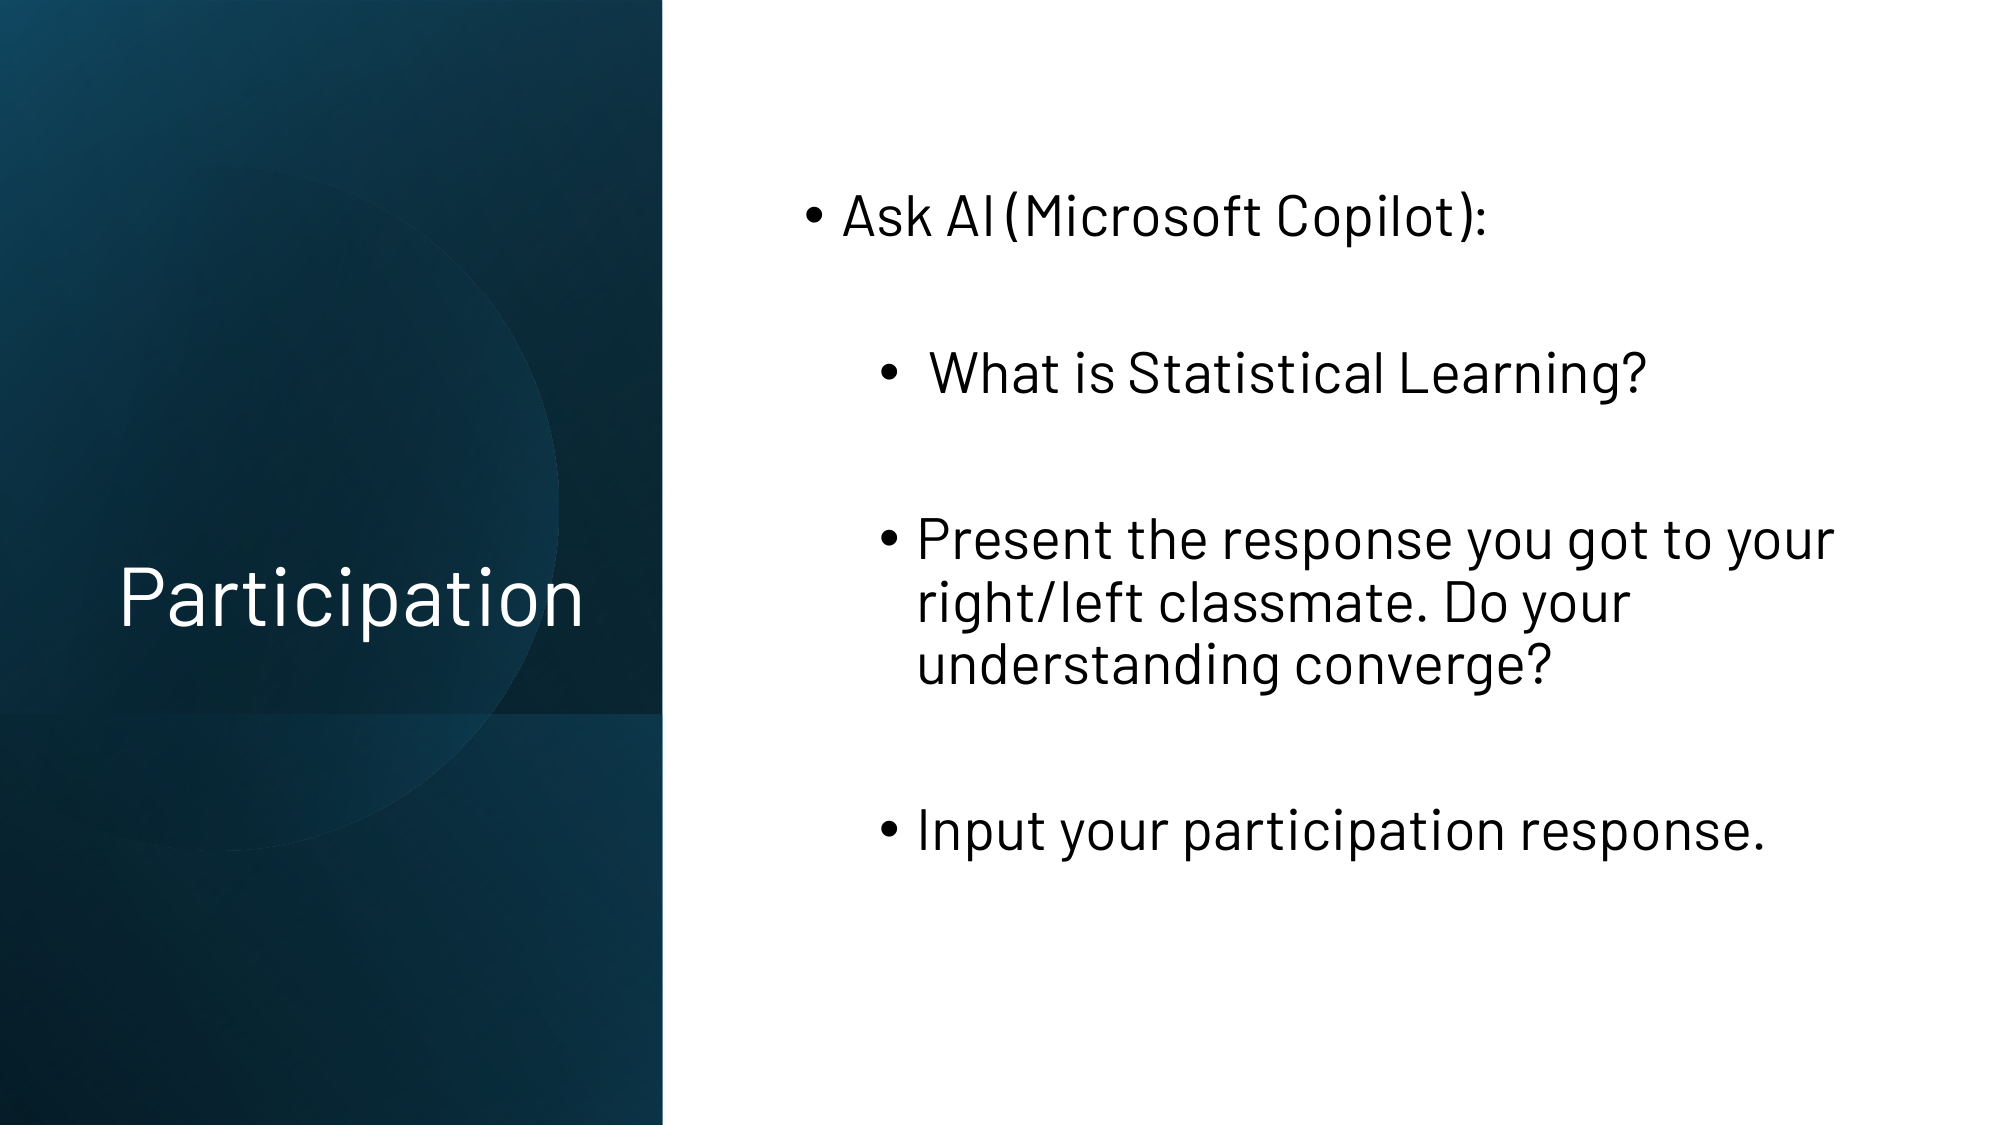

# Participation
Ask AI (Microsoft Copilot):

 What is Statistical Learning?

Present the response you got to your right/left classmate. Do your understanding converge?

Input your participation response.